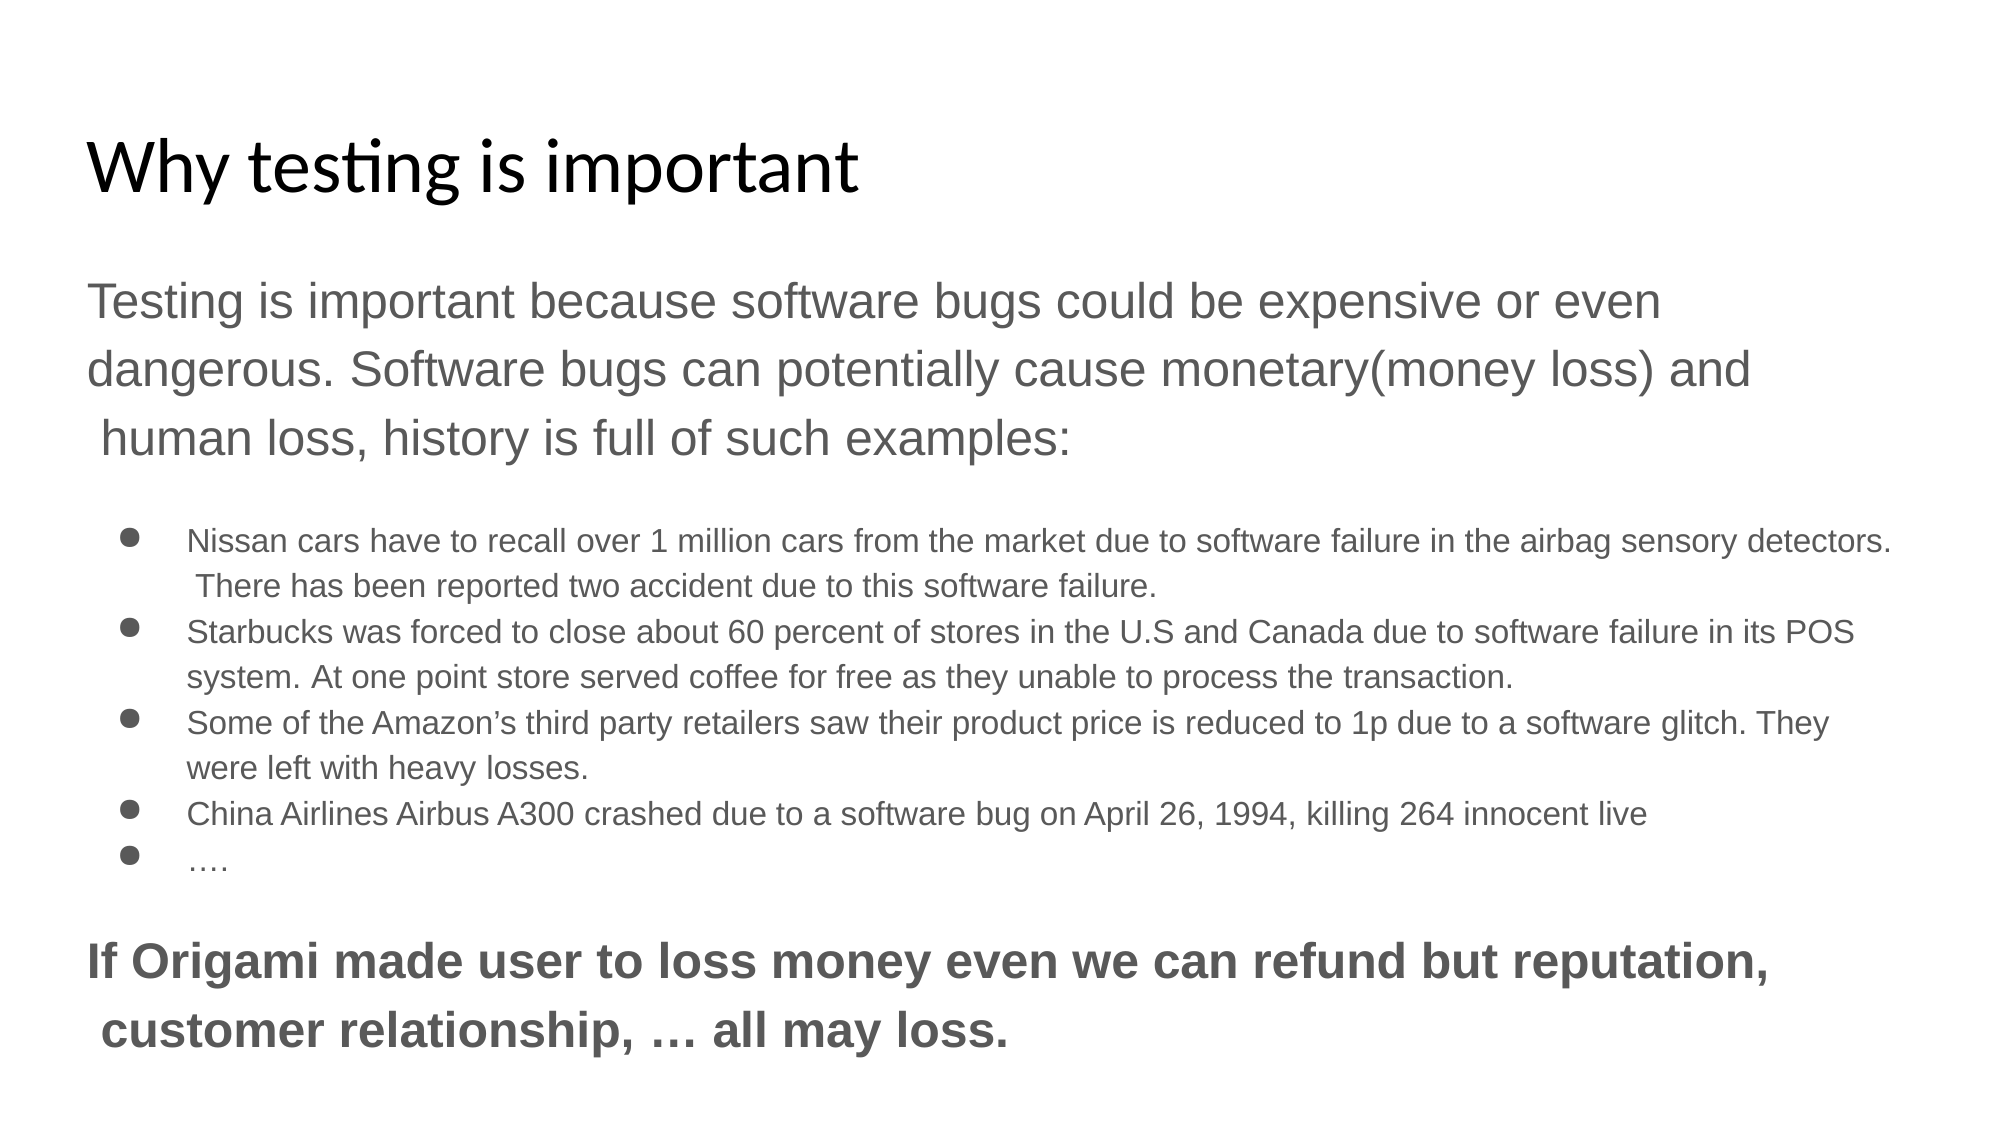

# Why testing is important
Testing is important because software bugs could be expensive or even  dangerous. Software bugs can potentially cause monetary(money loss) and  human loss, history is full of such examples:
Nissan cars have to recall over 1 million cars from the market due to software failure in the airbag sensory detectors.  There has been reported two accident due to this software failure.
Starbucks was forced to close about 60 percent of stores in the U.S and Canada due to software failure in its POS  system. At one point store served coffee for free as they unable to process the transaction.
Some of the Amazon’s third party retailers saw their product price is reduced to 1p due to a software glitch. They  were left with heavy losses.
China Airlines Airbus A300 crashed due to a software bug on April 26, 1994, killing 264 innocent live
….
If Origami made user to loss money even we can refund but reputation,  customer relationship, … all may loss.